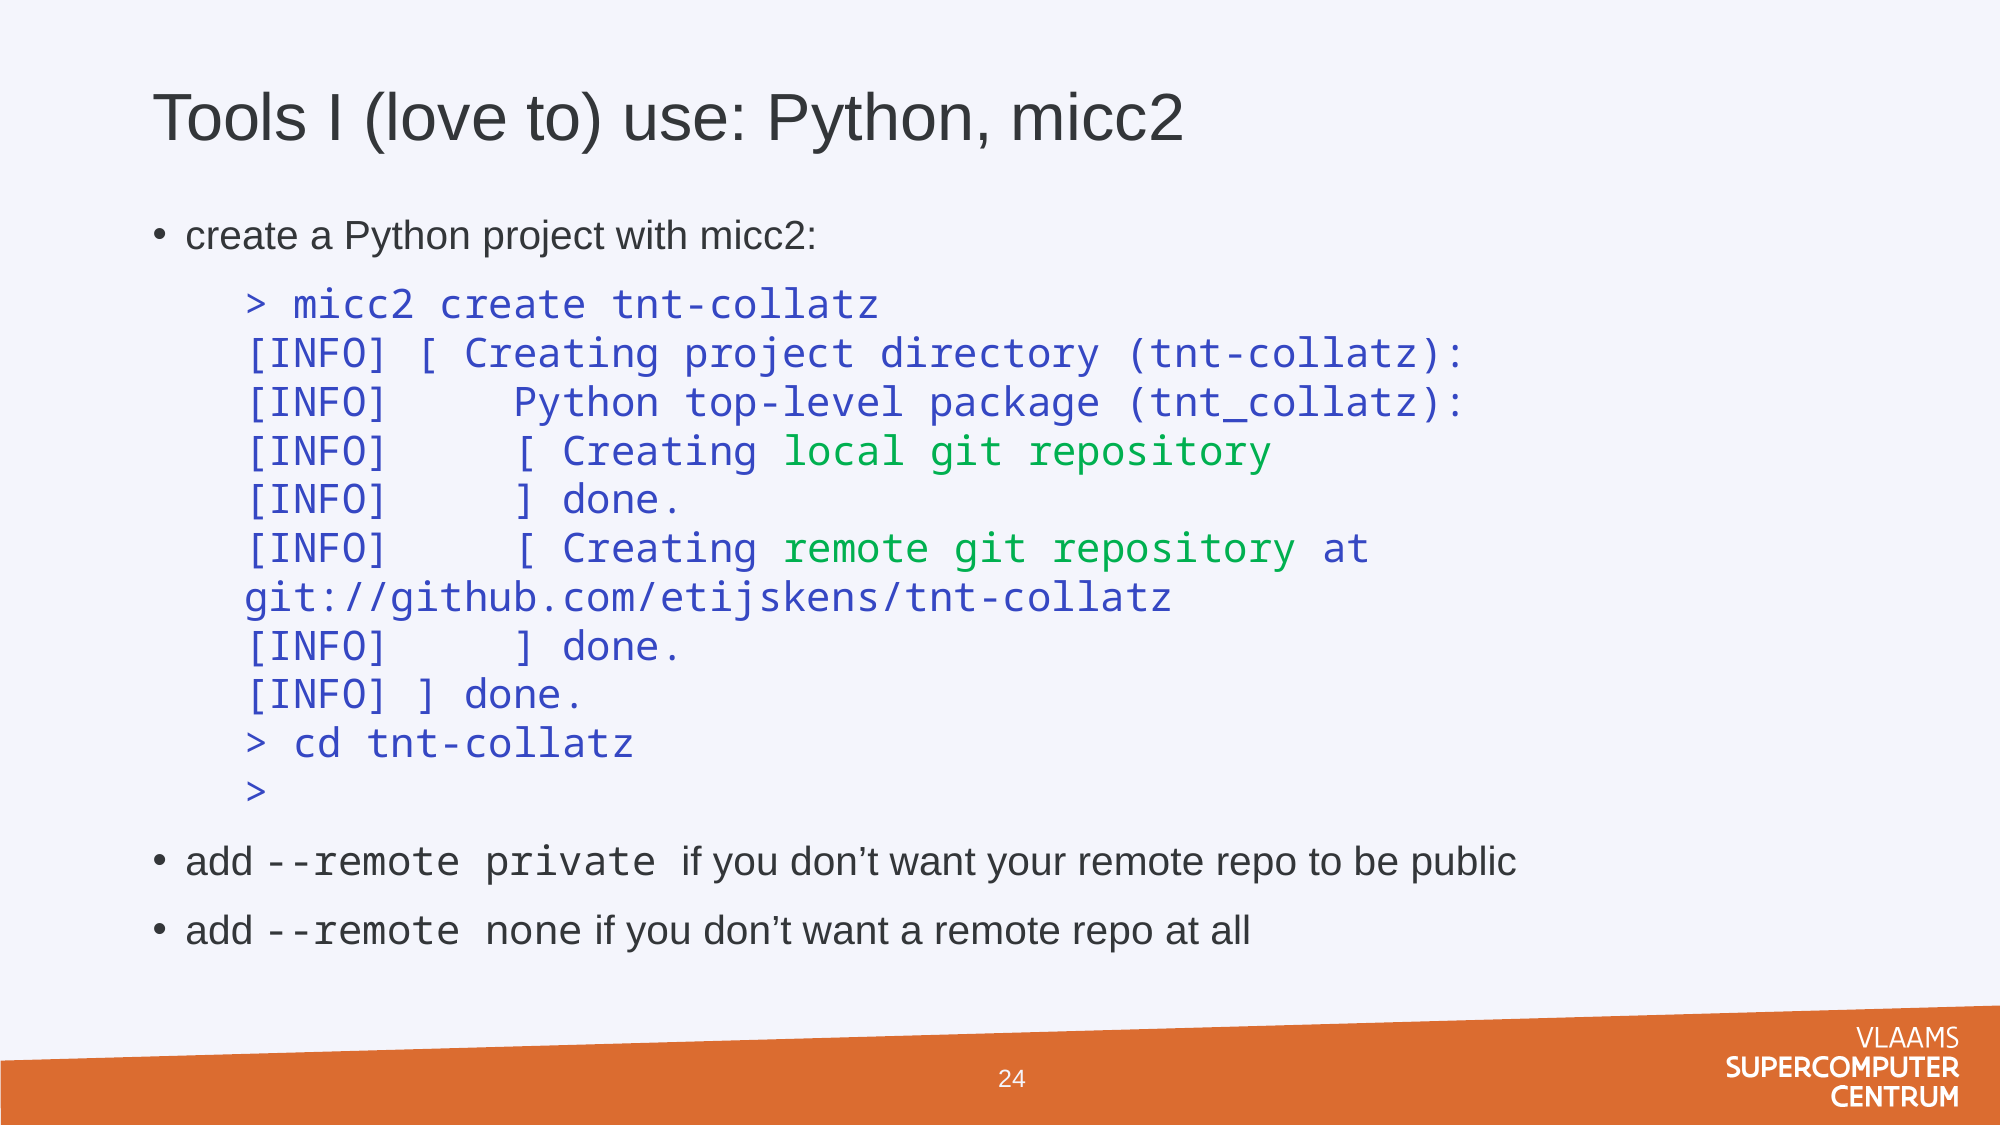

# Tools I (love to) use: Python, micc2
create a Python project with micc2:
	> micc2 create tnt-collatz
	[INFO] [ Creating project directory (tnt-collatz):
	[INFO]     Python top-level package (tnt_collatz):
	[INFO]     [ Creating local git repository
	[INFO]     ] done.
	[INFO]     [ Creating remote git repository at
				git://github.com/etijskens/tnt-collatz
	[INFO]     ] done.
	[INFO] ] done.
	> cd tnt-collatz
	>
add --remote private if you don’t want your remote repo to be public
add --remote none if you don’t want a remote repo at all
24